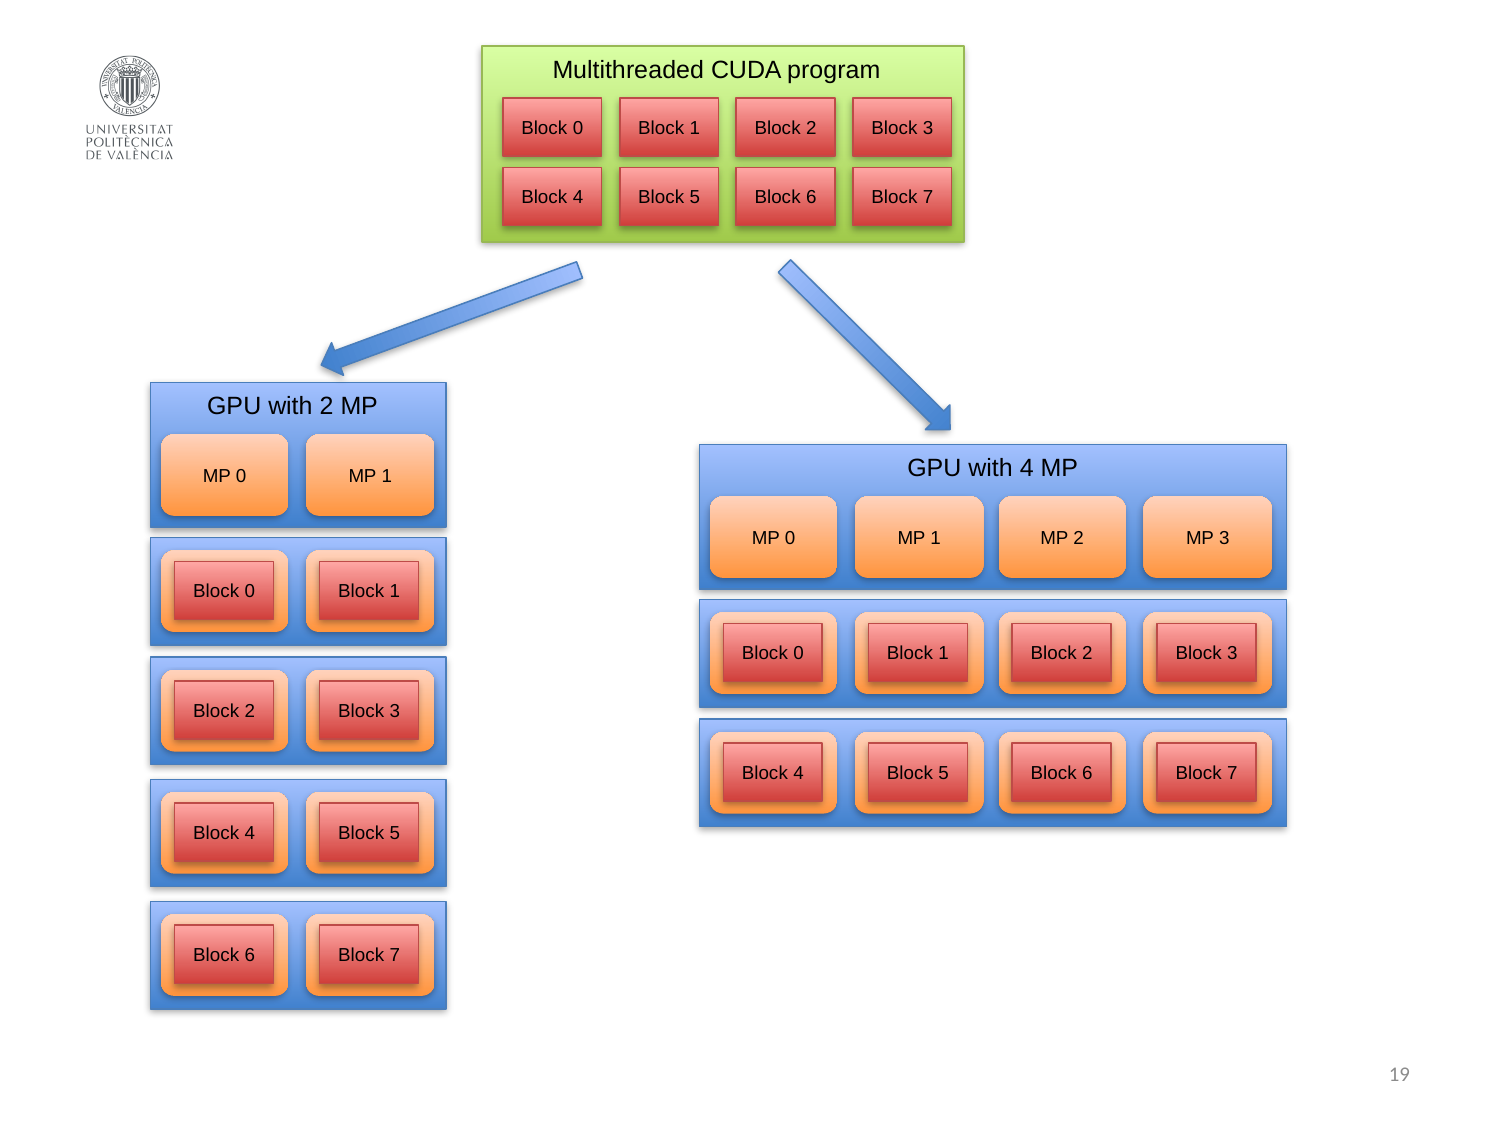

Multithreaded CUDA program

Block 0
Block 1
Block 2
Block 3
Block 4
Block 5
Block 6
Block 7

GPU with 2 MP

MP 0
MP 1

GPU with 4 MP

MP 2
MP 0
MP 3
MP 1

MP 0
MP 1
Block 0
Block 1

MP 0
MP 0
MP 1
MP 1
Block 0
Block 1
Block 2
Block 3

MP 0
MP 1
Block 2
Block 3

MP 0
MP 0
MP 1
MP 1
Block 4
Block 5
Block 6
Block 7

MP 0
MP 1
Block 4
Block 5

MP 0
MP 1
Block 6
Block 7
19